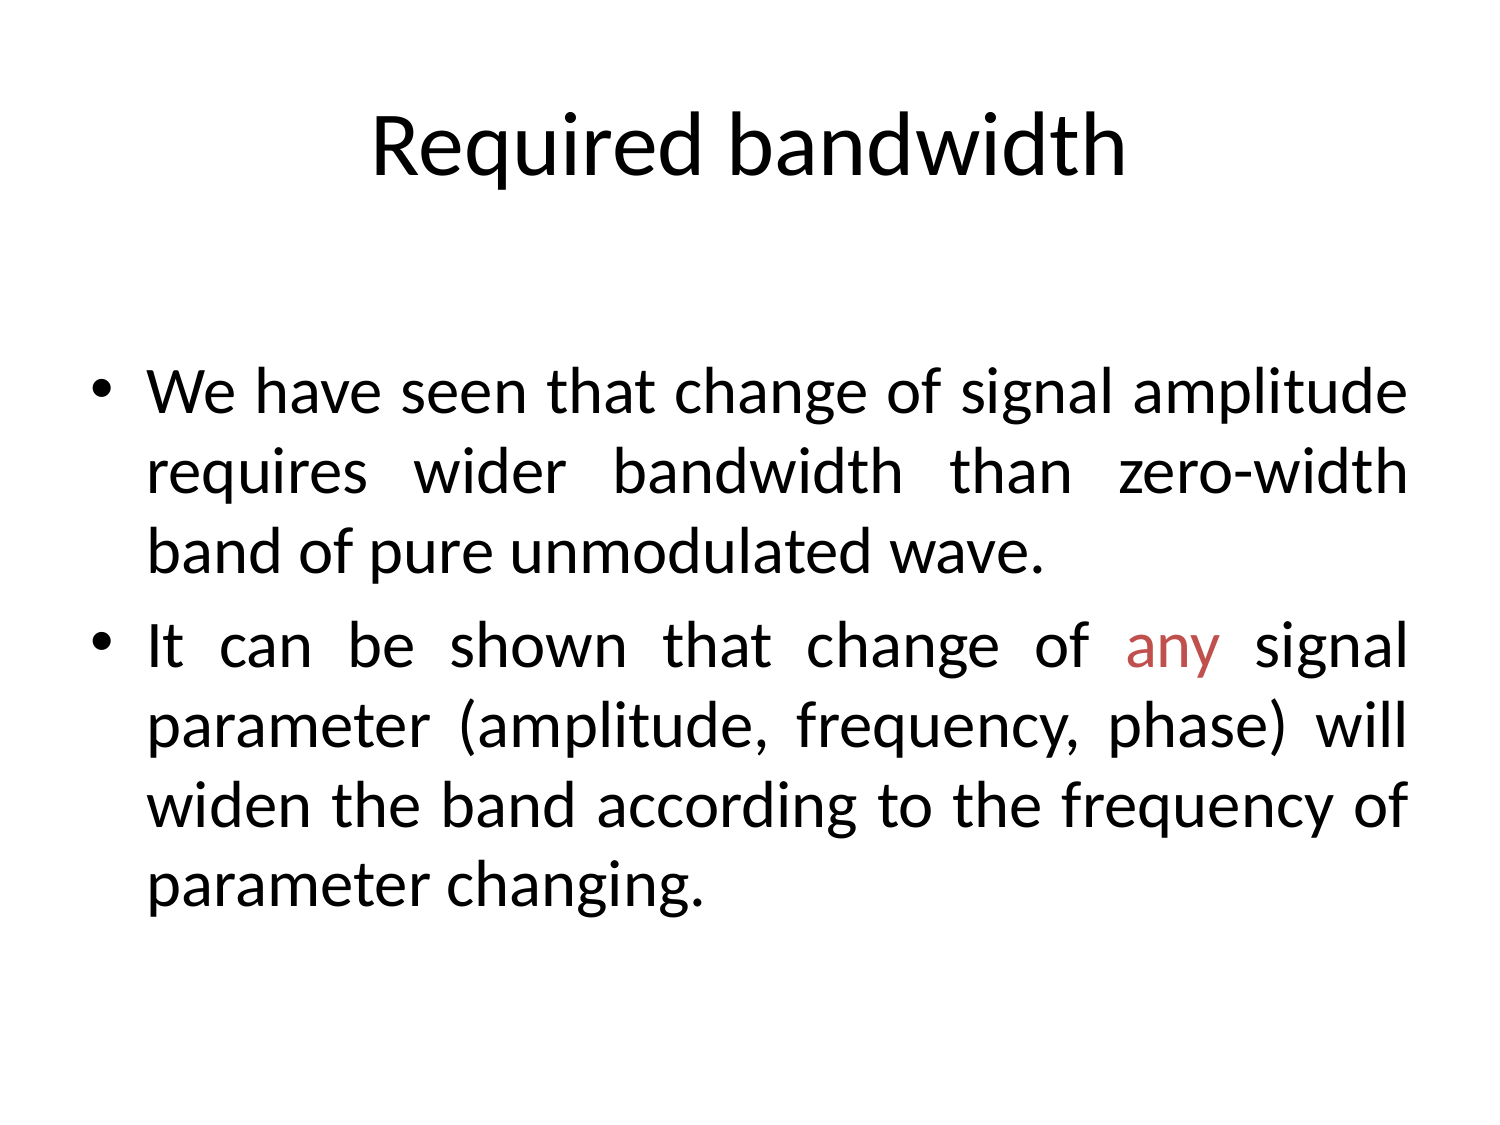

# Required bandwidth
We have seen that change of signal amplitude requires wider bandwidth than zero-width band of pure unmodulated wave.
It can be shown that change of any signal parameter (amplitude, frequency, phase) will widen the band according to the frequency of parameter changing.